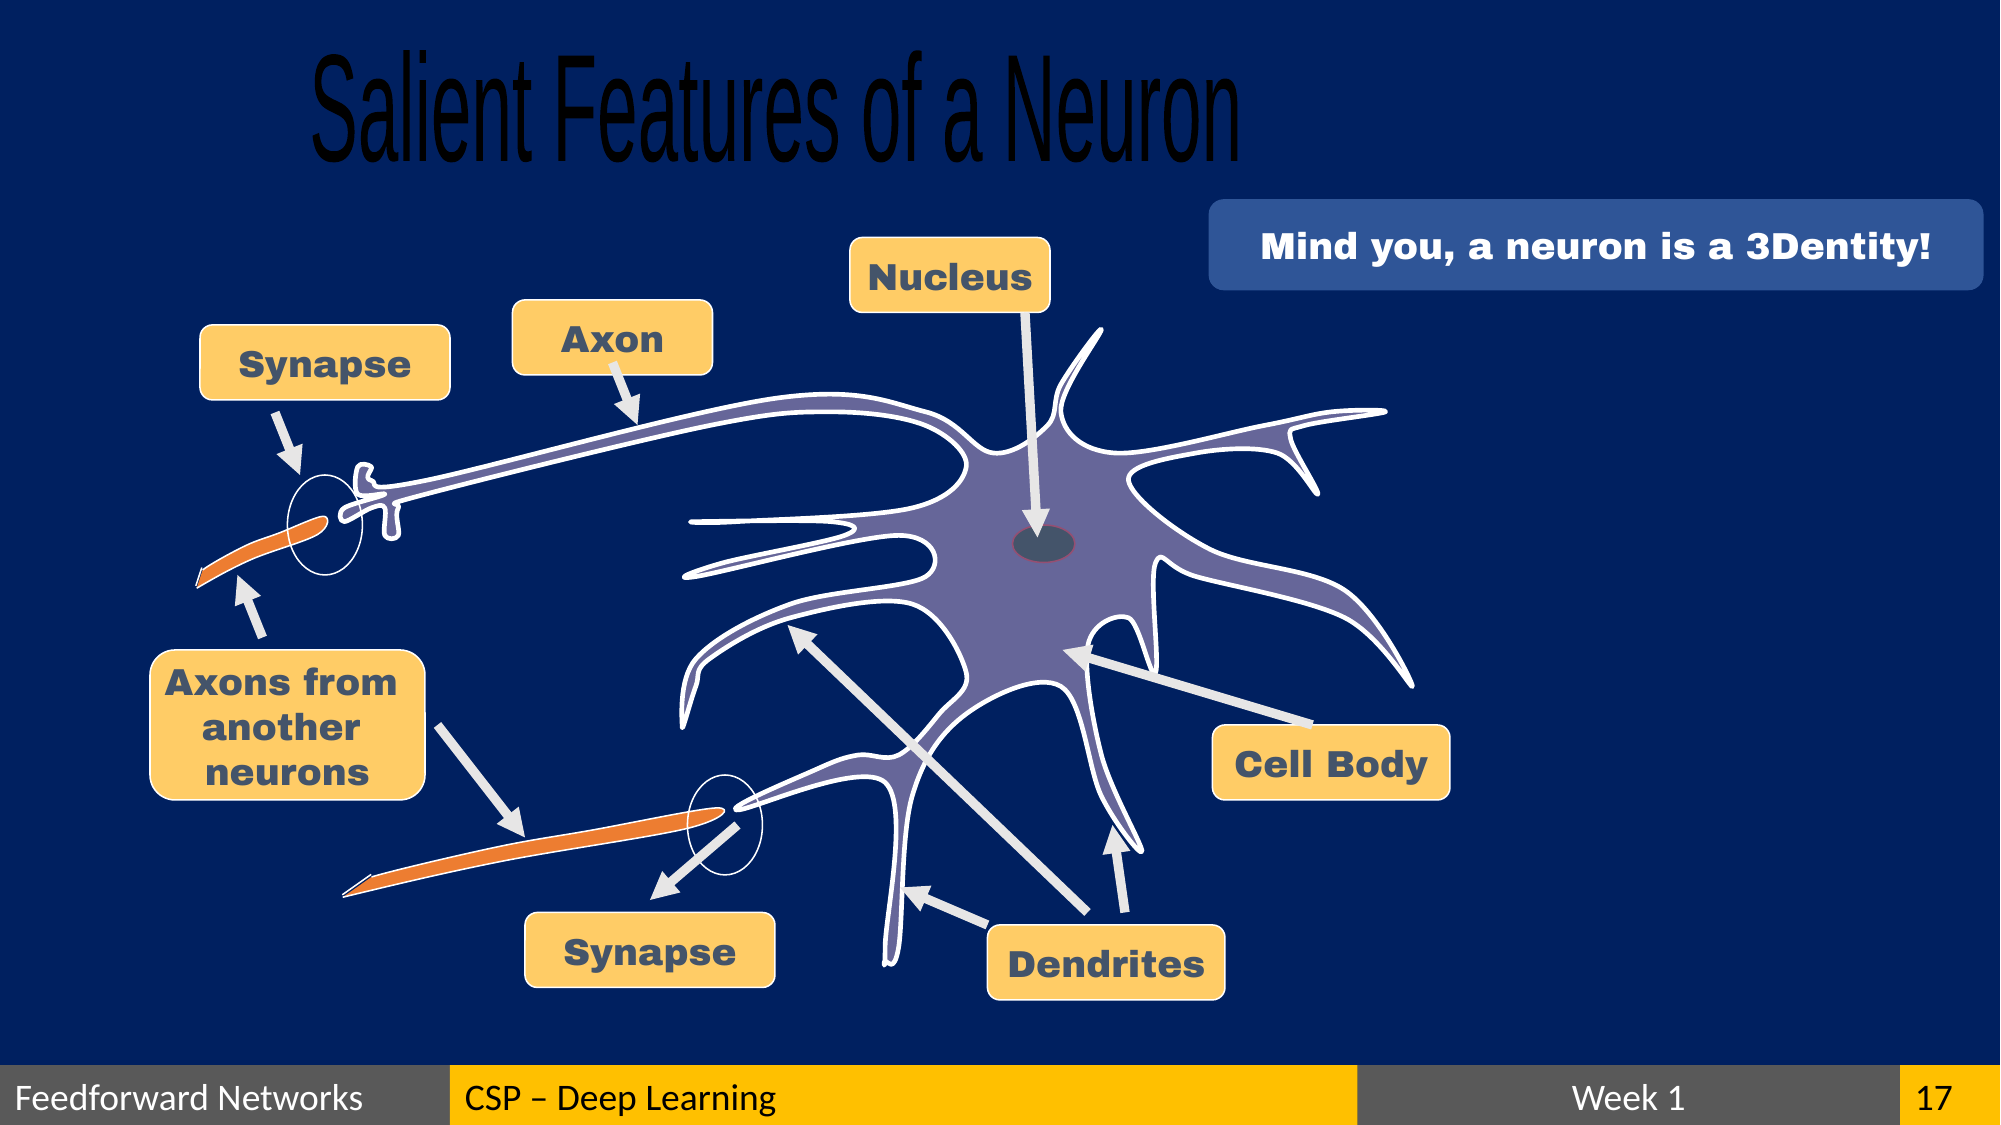

Salient Features of a Neuron
Mind you, a neuron is a 3Dentity!
Nucleus
Axon

Synapse

Axons from
another
neurons

Cell Body

Synapse
Dendrites